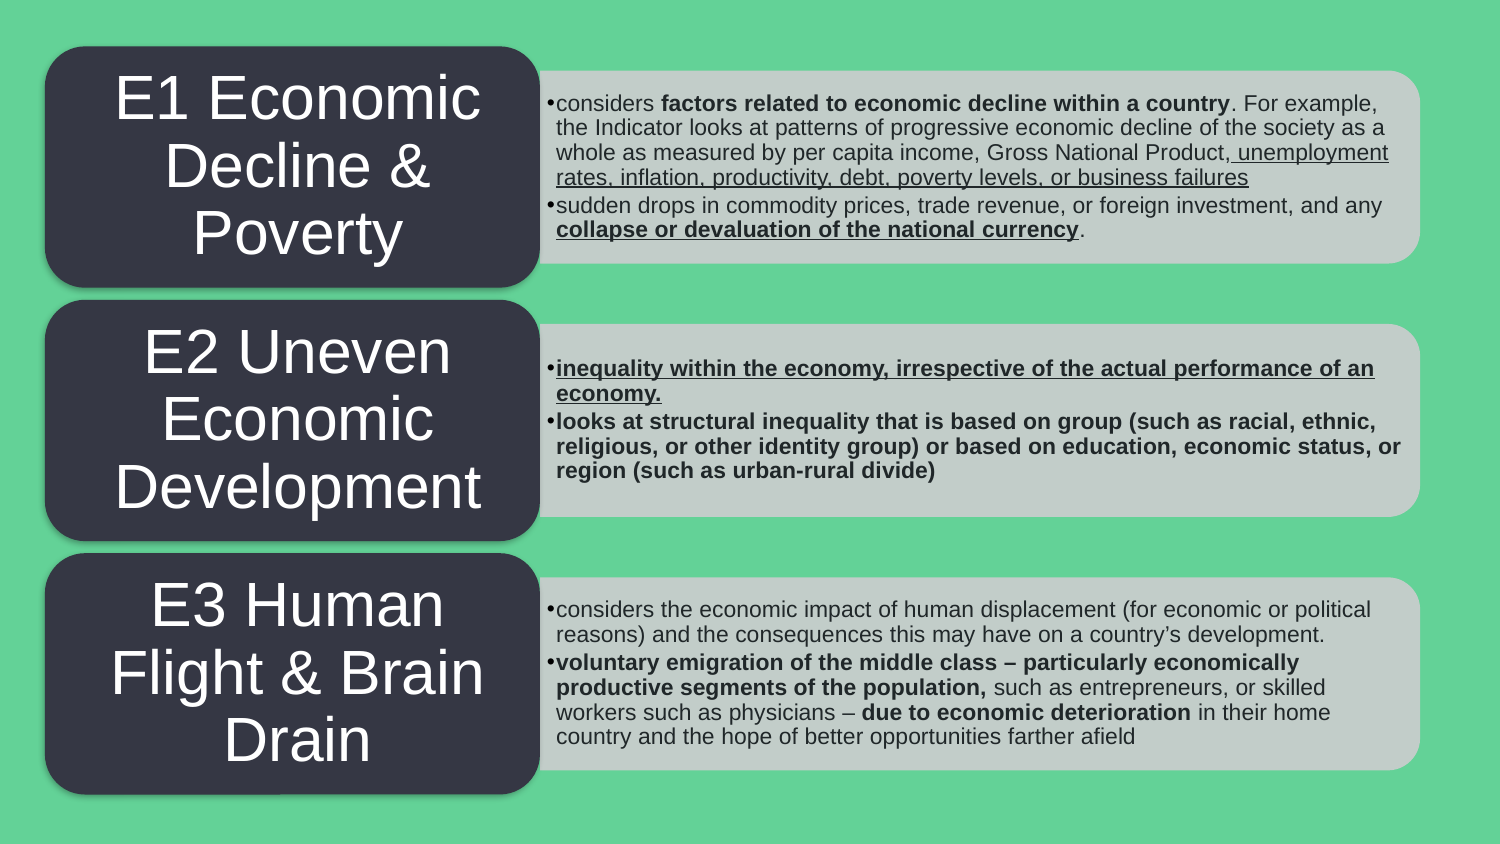

considers factors related to economic decline within a country. For example, the Indicator looks at patterns of progressive economic decline of the society as a whole as measured by per capita income, Gross National Product, unemployment rates, inflation, productivity, debt, poverty levels, or business failures
sudden drops in commodity prices, trade revenue, or foreign investment, and any collapse or devaluation of the national currency.
E1 Economic Decline & Poverty
inequality within the economy, irrespective of the actual performance of an economy.
looks at structural inequality that is based on group (such as racial, ethnic, religious, or other identity group) or based on education, economic status, or region (such as urban-rural divide)
E2 Uneven Economic Development
considers the economic impact of human displacement (for economic or political reasons) and the consequences this may have on a country’s development.
voluntary emigration of the middle class – particularly economically productive segments of the population, such as entrepreneurs, or skilled workers such as physicians – due to economic deterioration in their home country and the hope of better opportunities farther afield
E3 Human Flight & Brain Drain